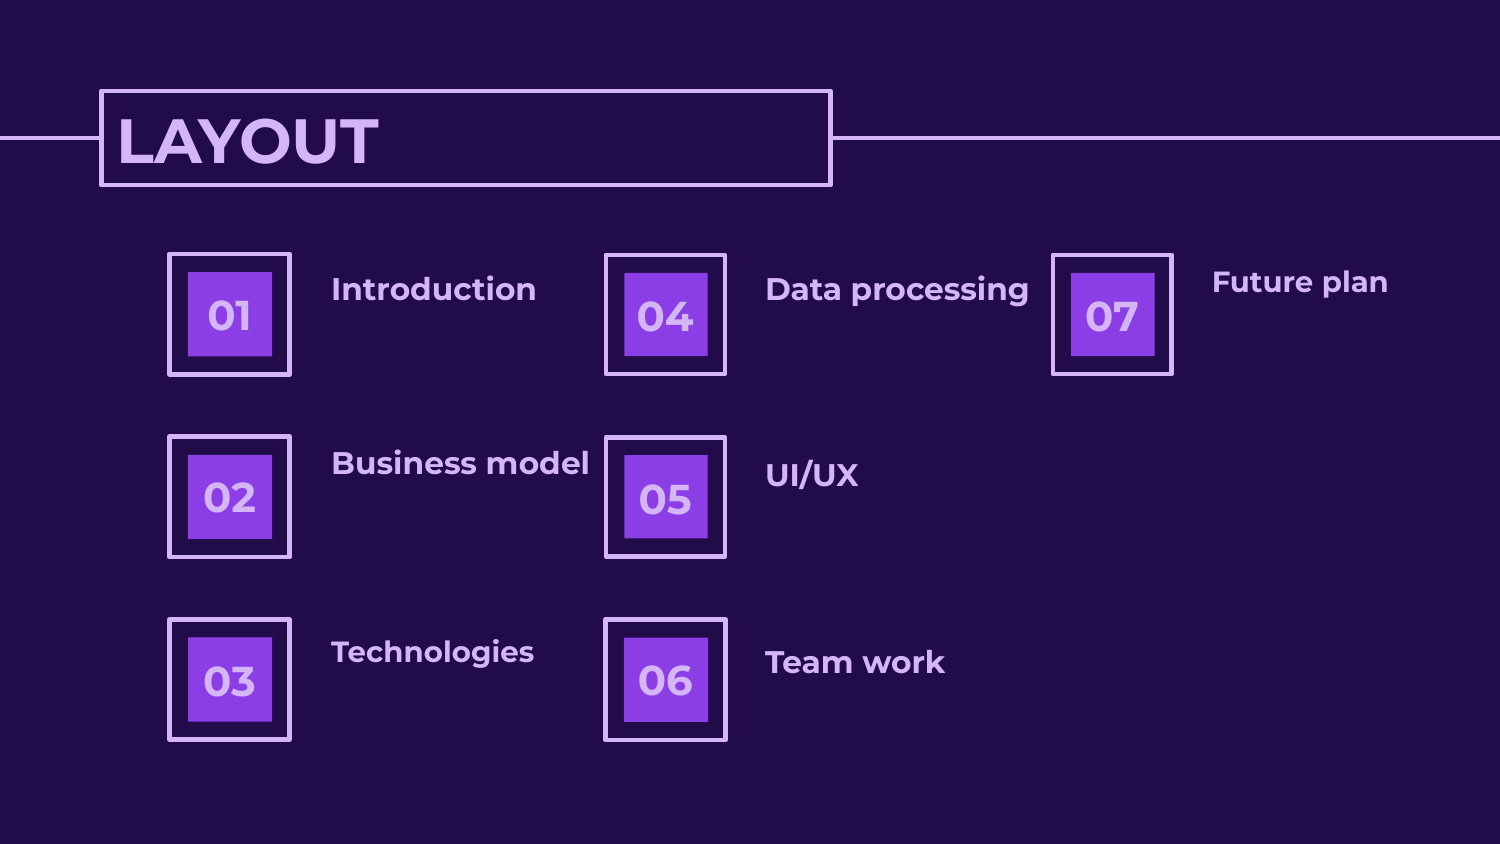

# LAYOUT
Introduction
Data processing

Future plan

01
04
07
Business model
UI/UX

02
05
Technologies

Team work
06
03